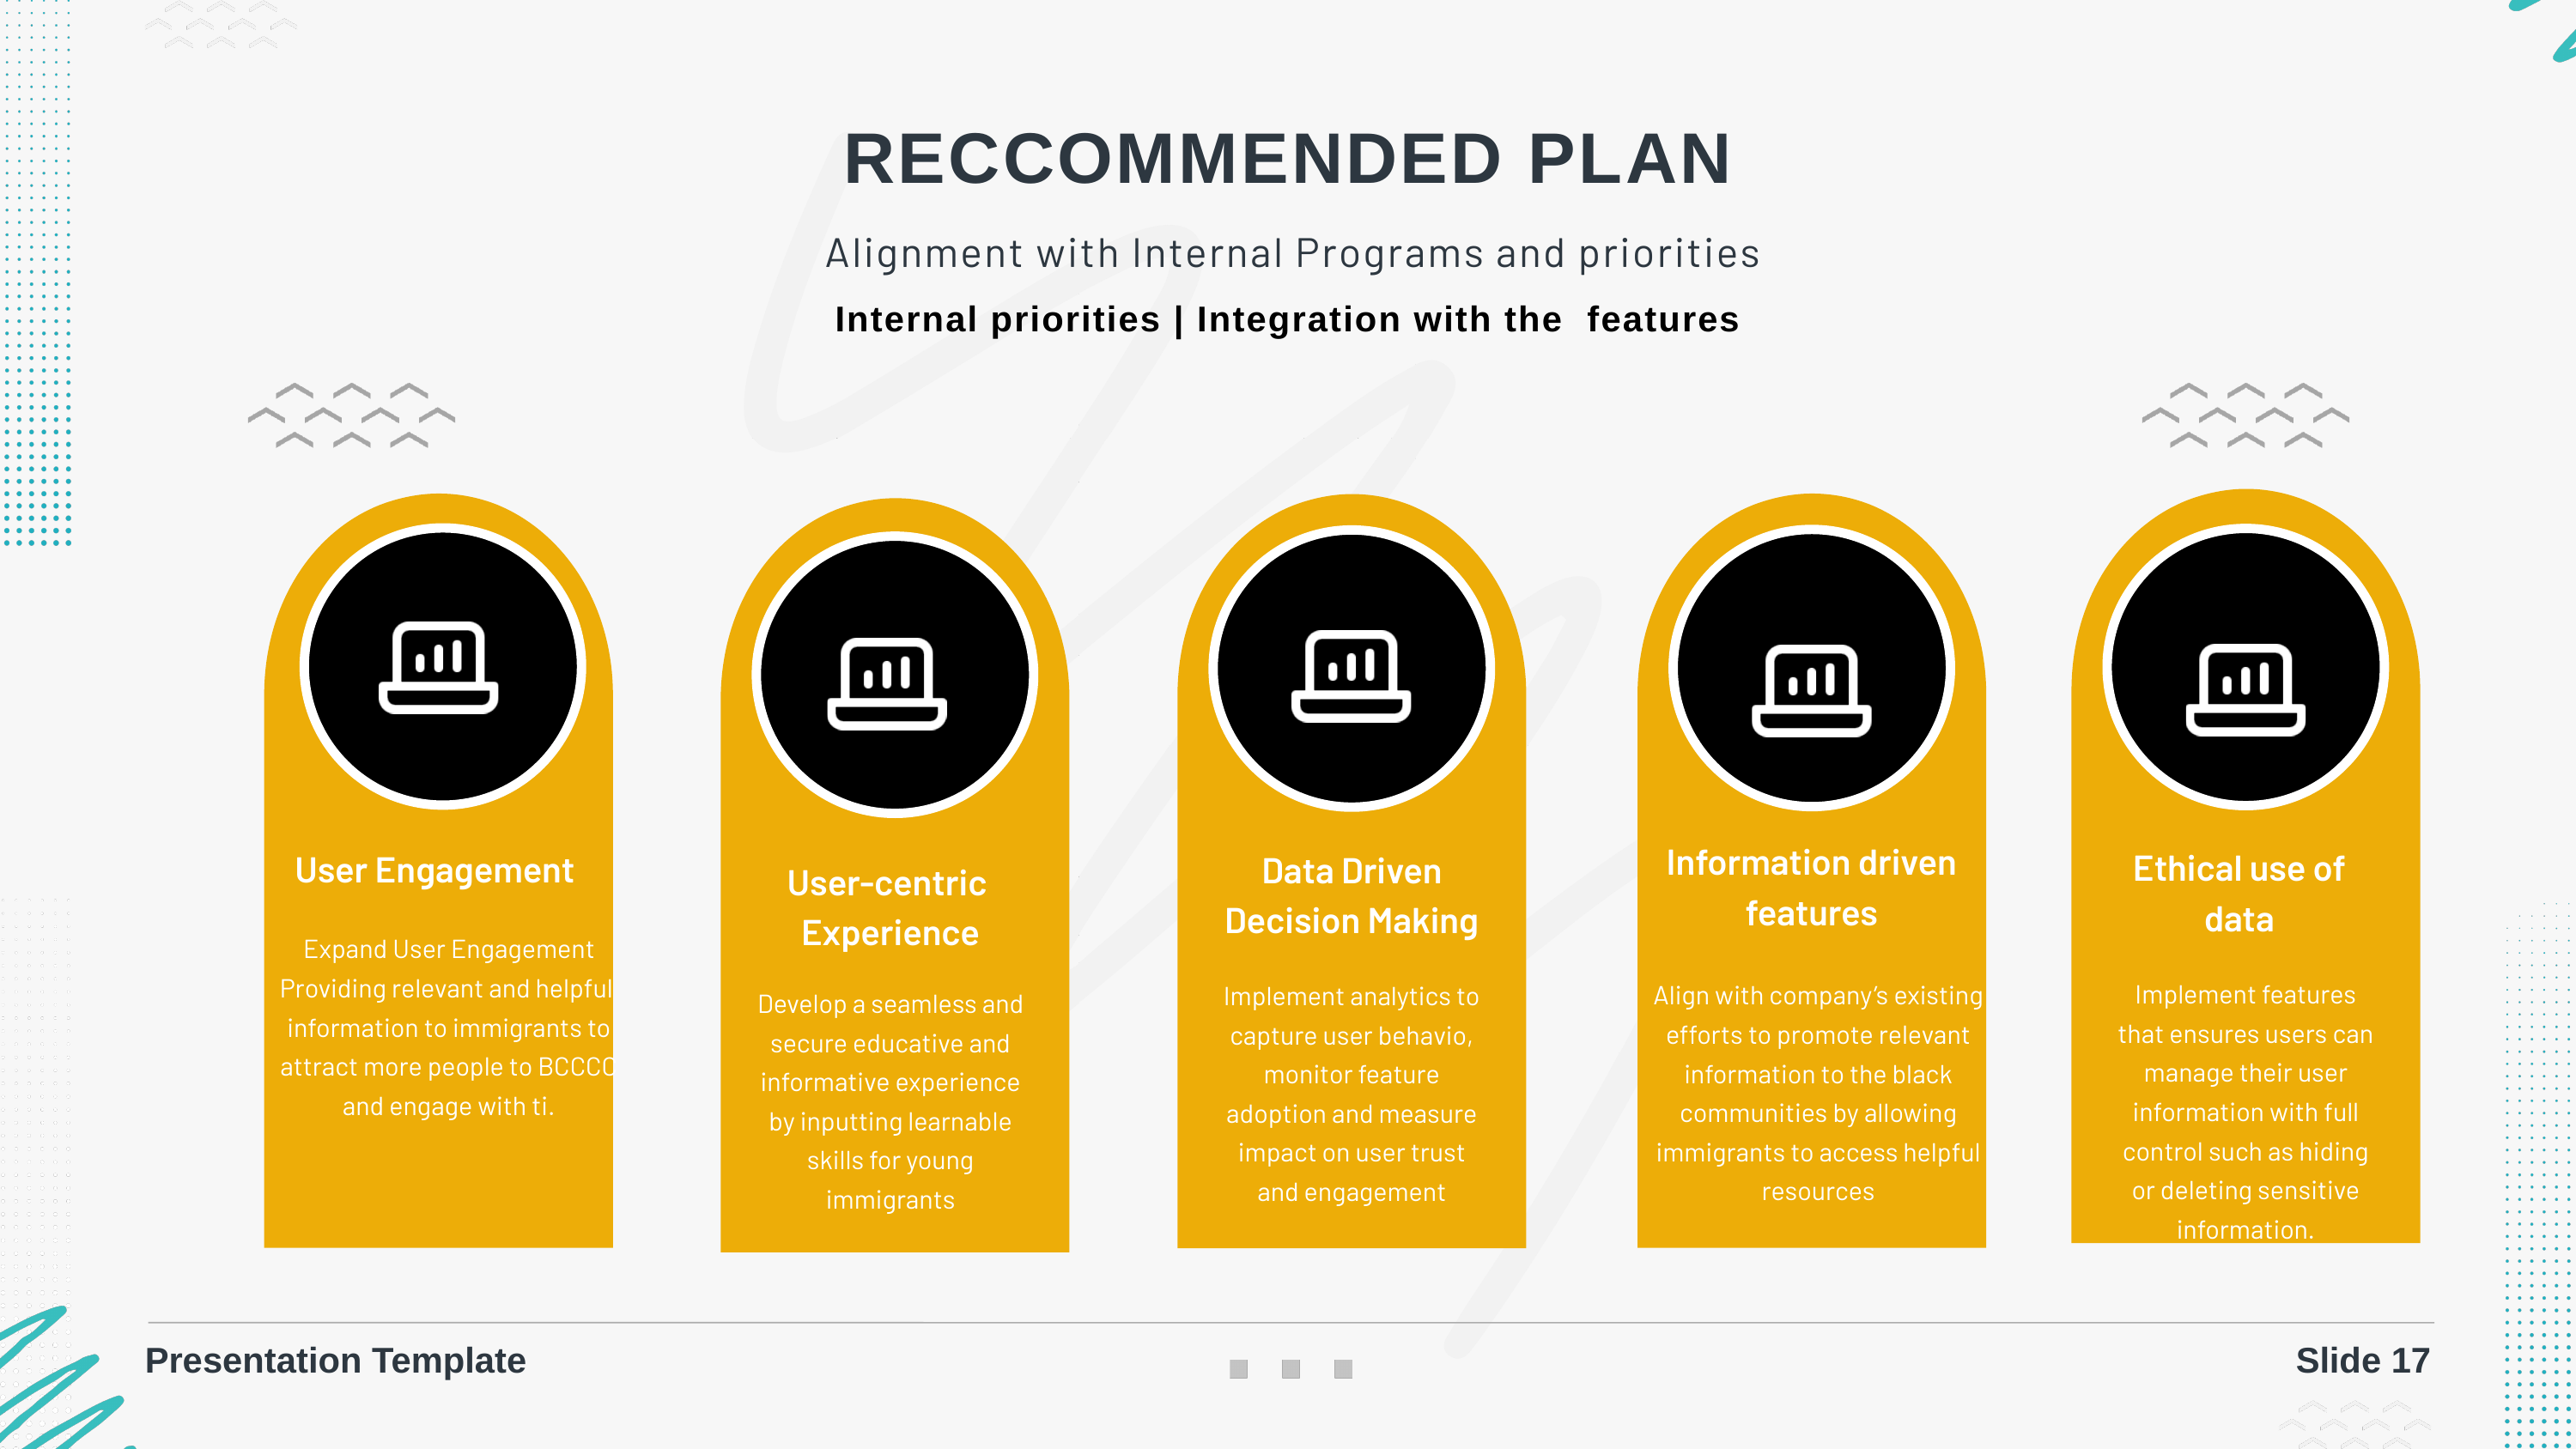

RECCOMMENDED PLAN

Alignment with Internal Programs and priorities
Internal priorities | Integration with the  features

Information driven features
Ethical use of data
User Engagement
Data Driven Decision Making
User-centric
Experience

Expand User Engagement
Providing relevant and helpful  information to immigrants to attract more people to BCCCC and engage with ti.
Implement features that ensures users can manage their user information with full control such as hiding or deleting sensitive information.
Align with company’s existing efforts to promote relevant information to the black communities by allowing immigrants to access helpful resources
Implement analytics to capture user behavio, monitor feature adoption and measure impact on user trust and engagement
Develop a seamless and secure educative and informative experience by inputting learnable skills for young immigrants

Presentation Template
Slide 17